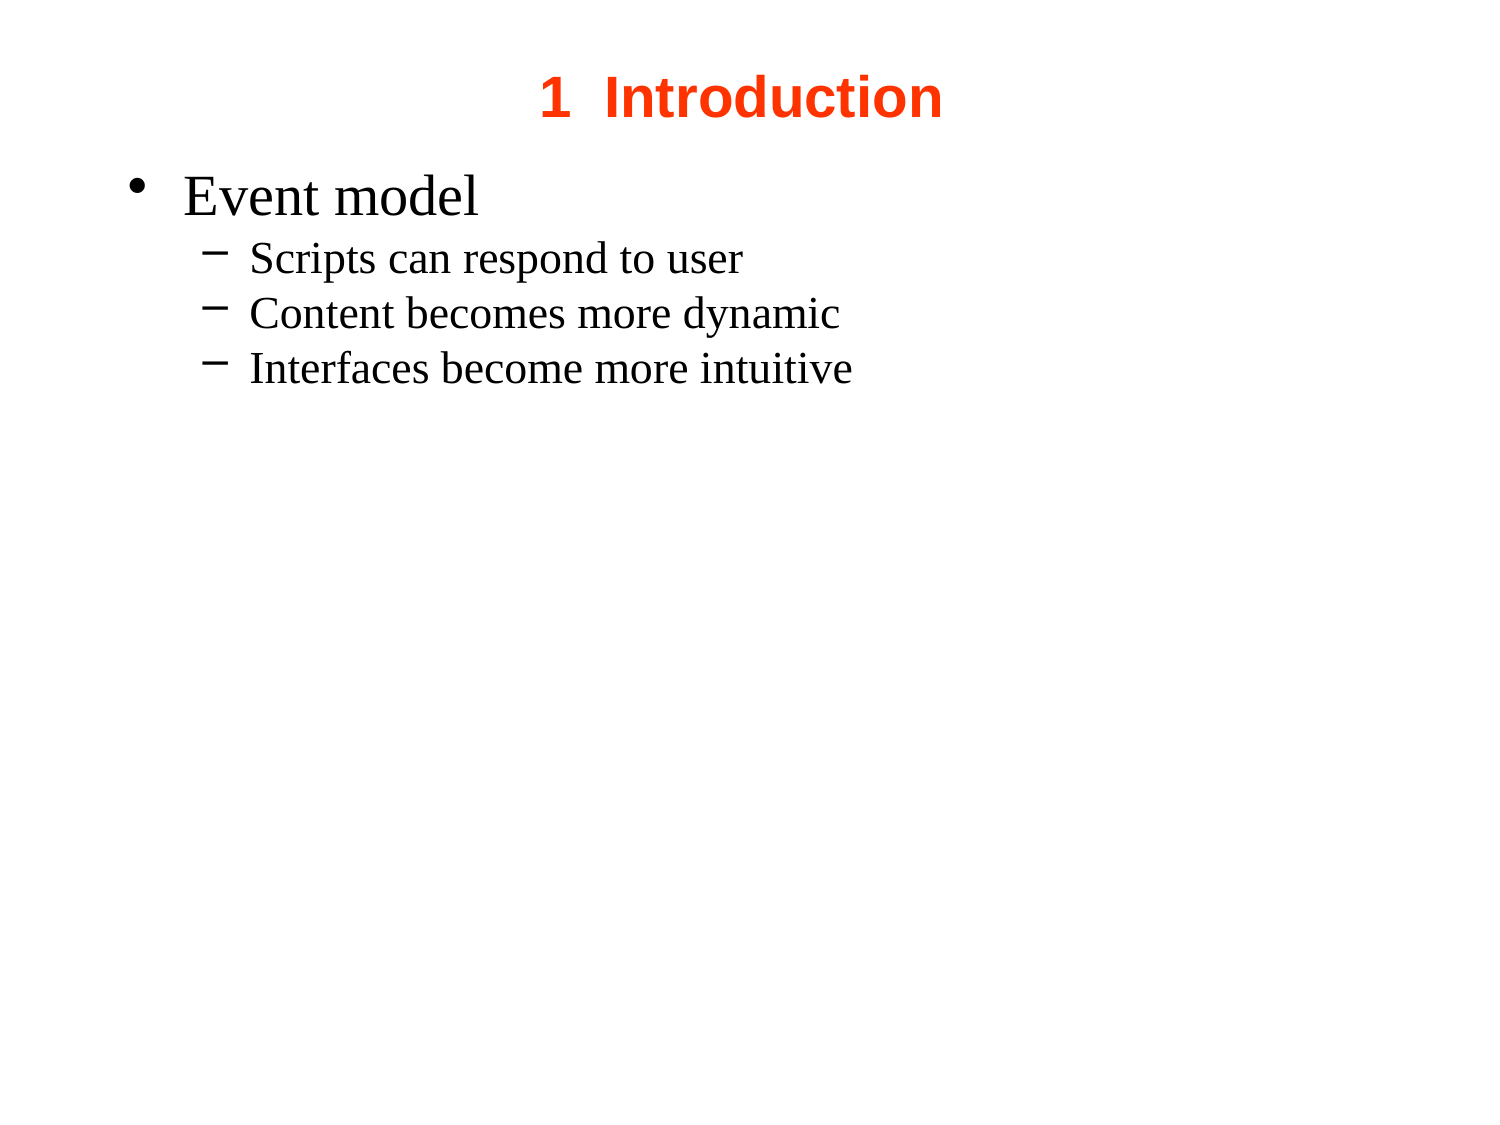

# 1  Introduction
Event model
Scripts can respond to user
Content becomes more dynamic
Interfaces become more intuitive